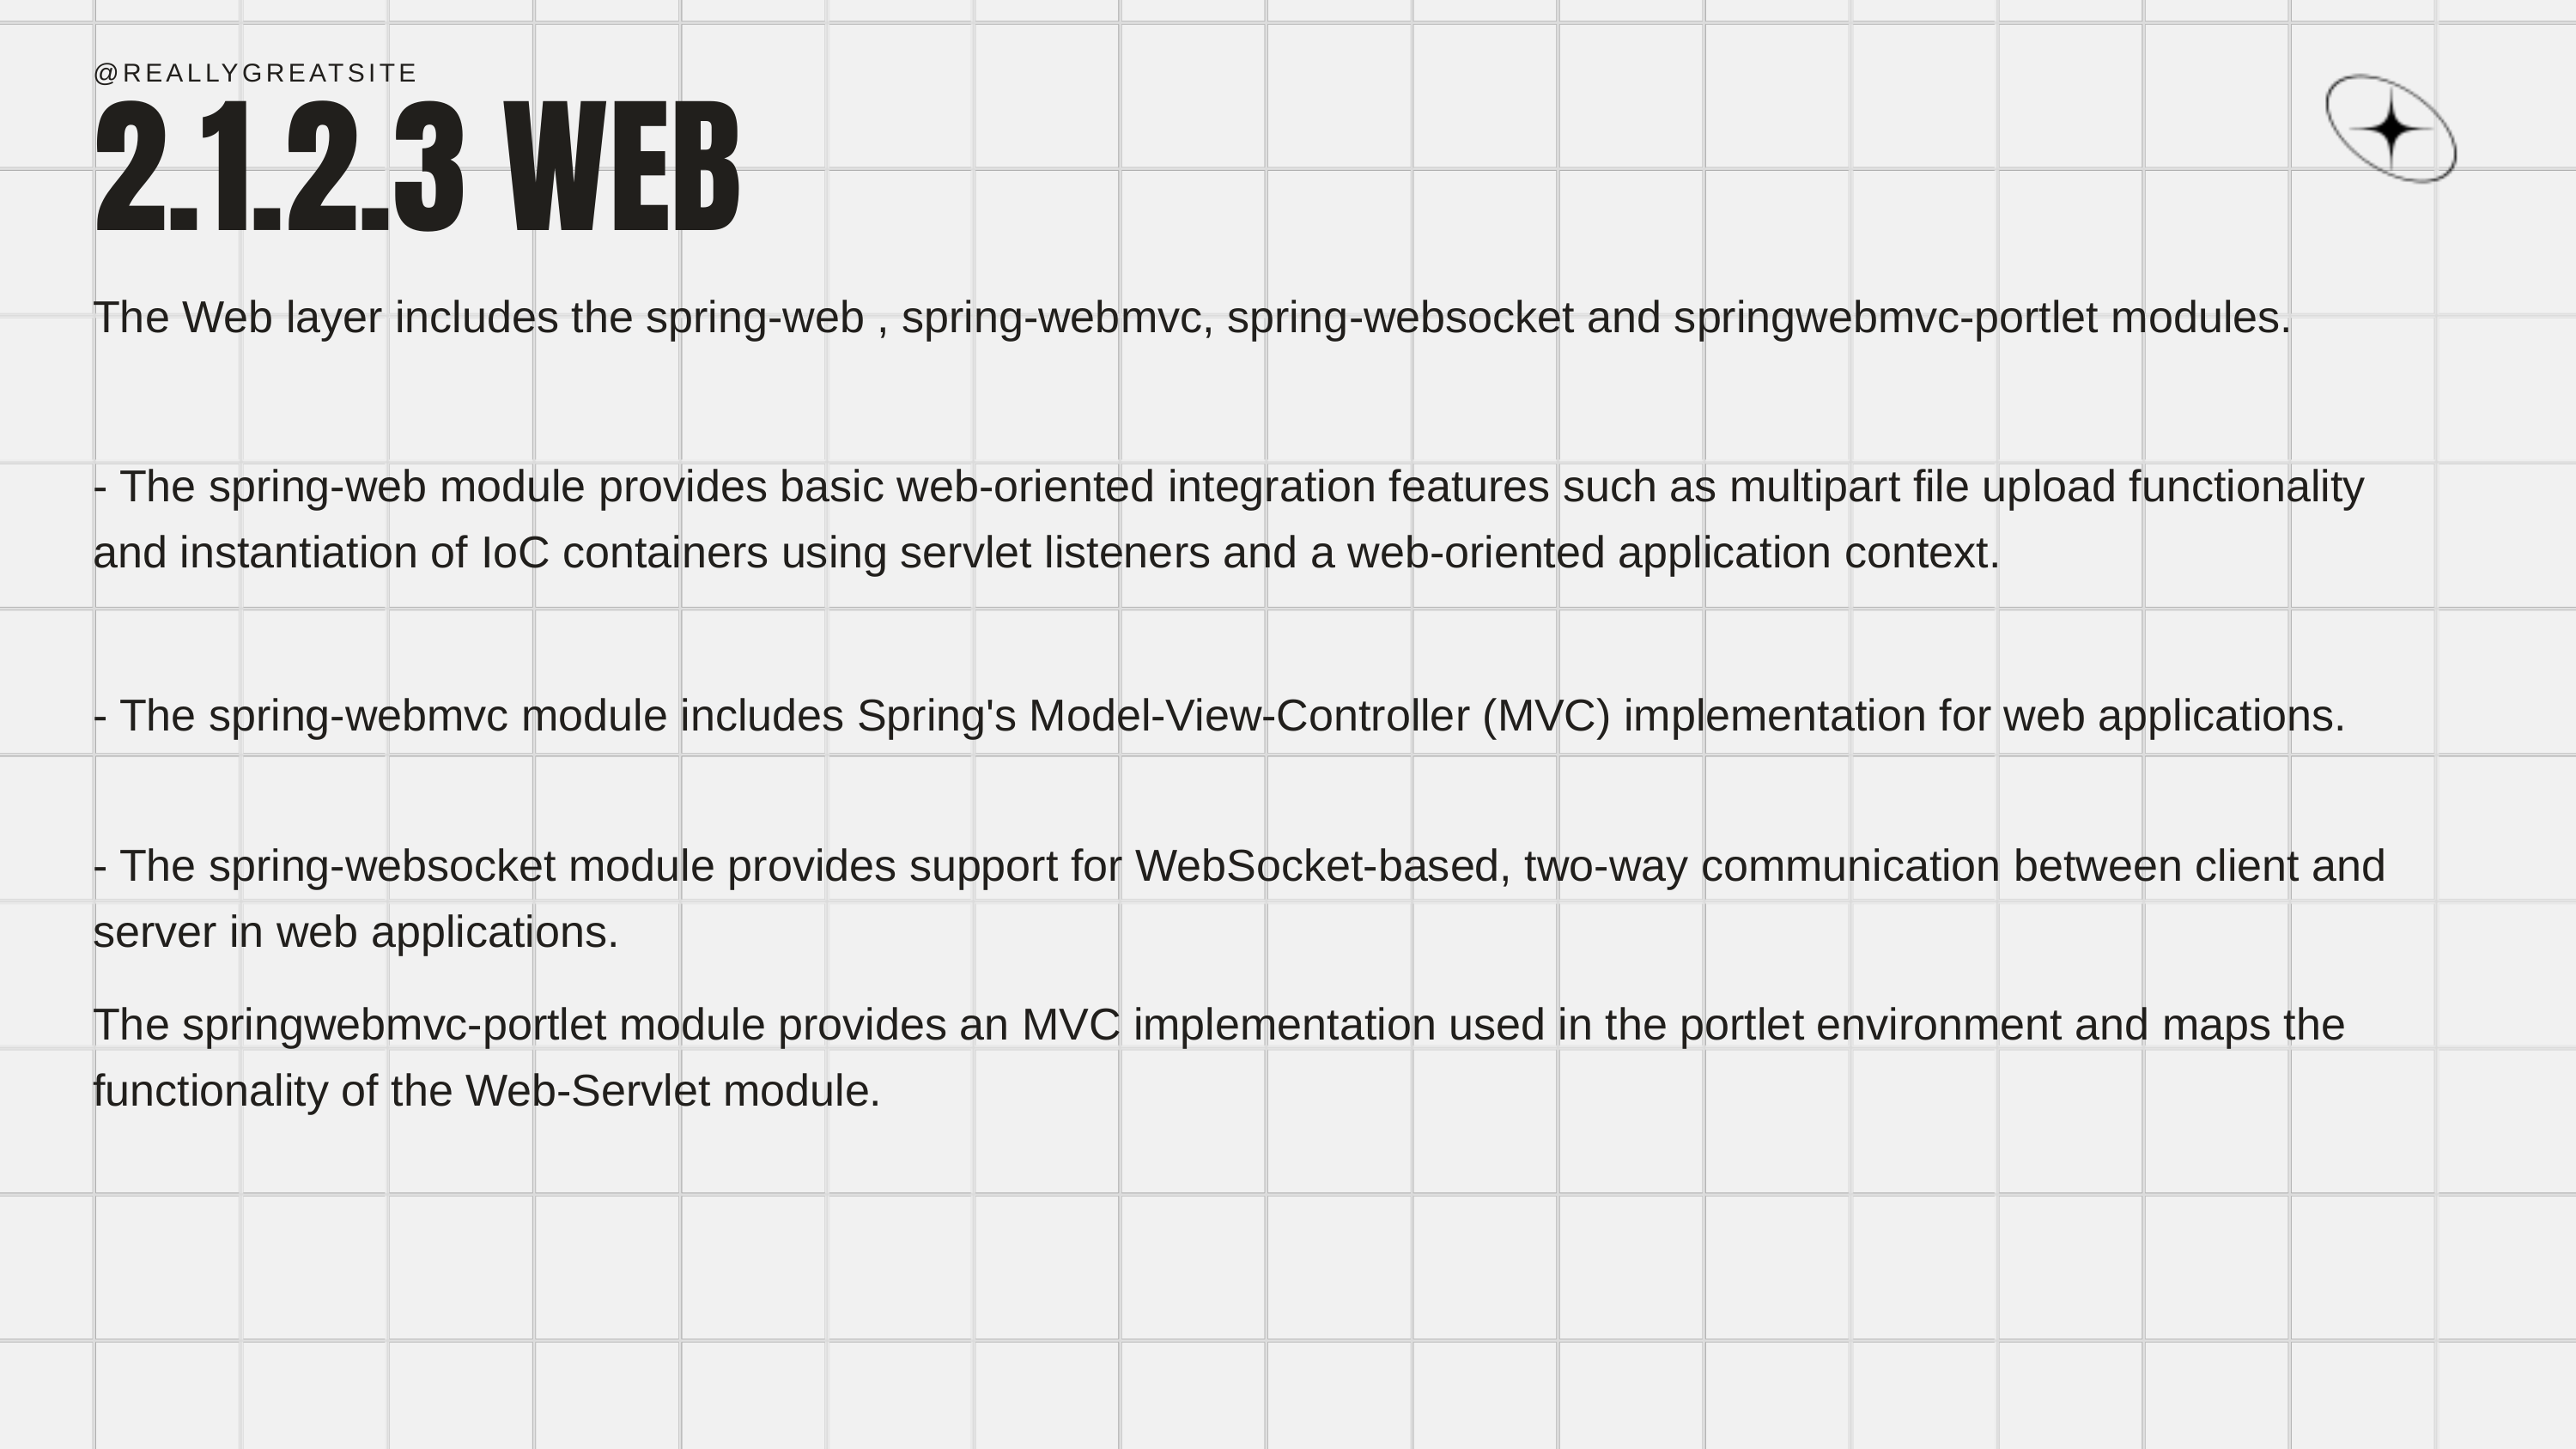

@REALLYGREATSITE

2.1.2.3 WEB
The Web layer includes the spring-web , spring-webmvc, spring-websocket and springwebmvc-portlet modules.
- The spring-web module provides basic web-oriented integration features such as multipart file upload functionality and instantiation of IoC containers using servlet listeners and a web-oriented application context.
- The spring-webmvc module includes Spring's Model-View-Controller (MVC) implementation for web applications.
- The spring-websocket module provides support for WebSocket-based, two-way communication between client and server in web applications.
The springwebmvc-portlet module provides an MVC implementation used in the portlet environment and maps the functionality of the Web-Servlet module.